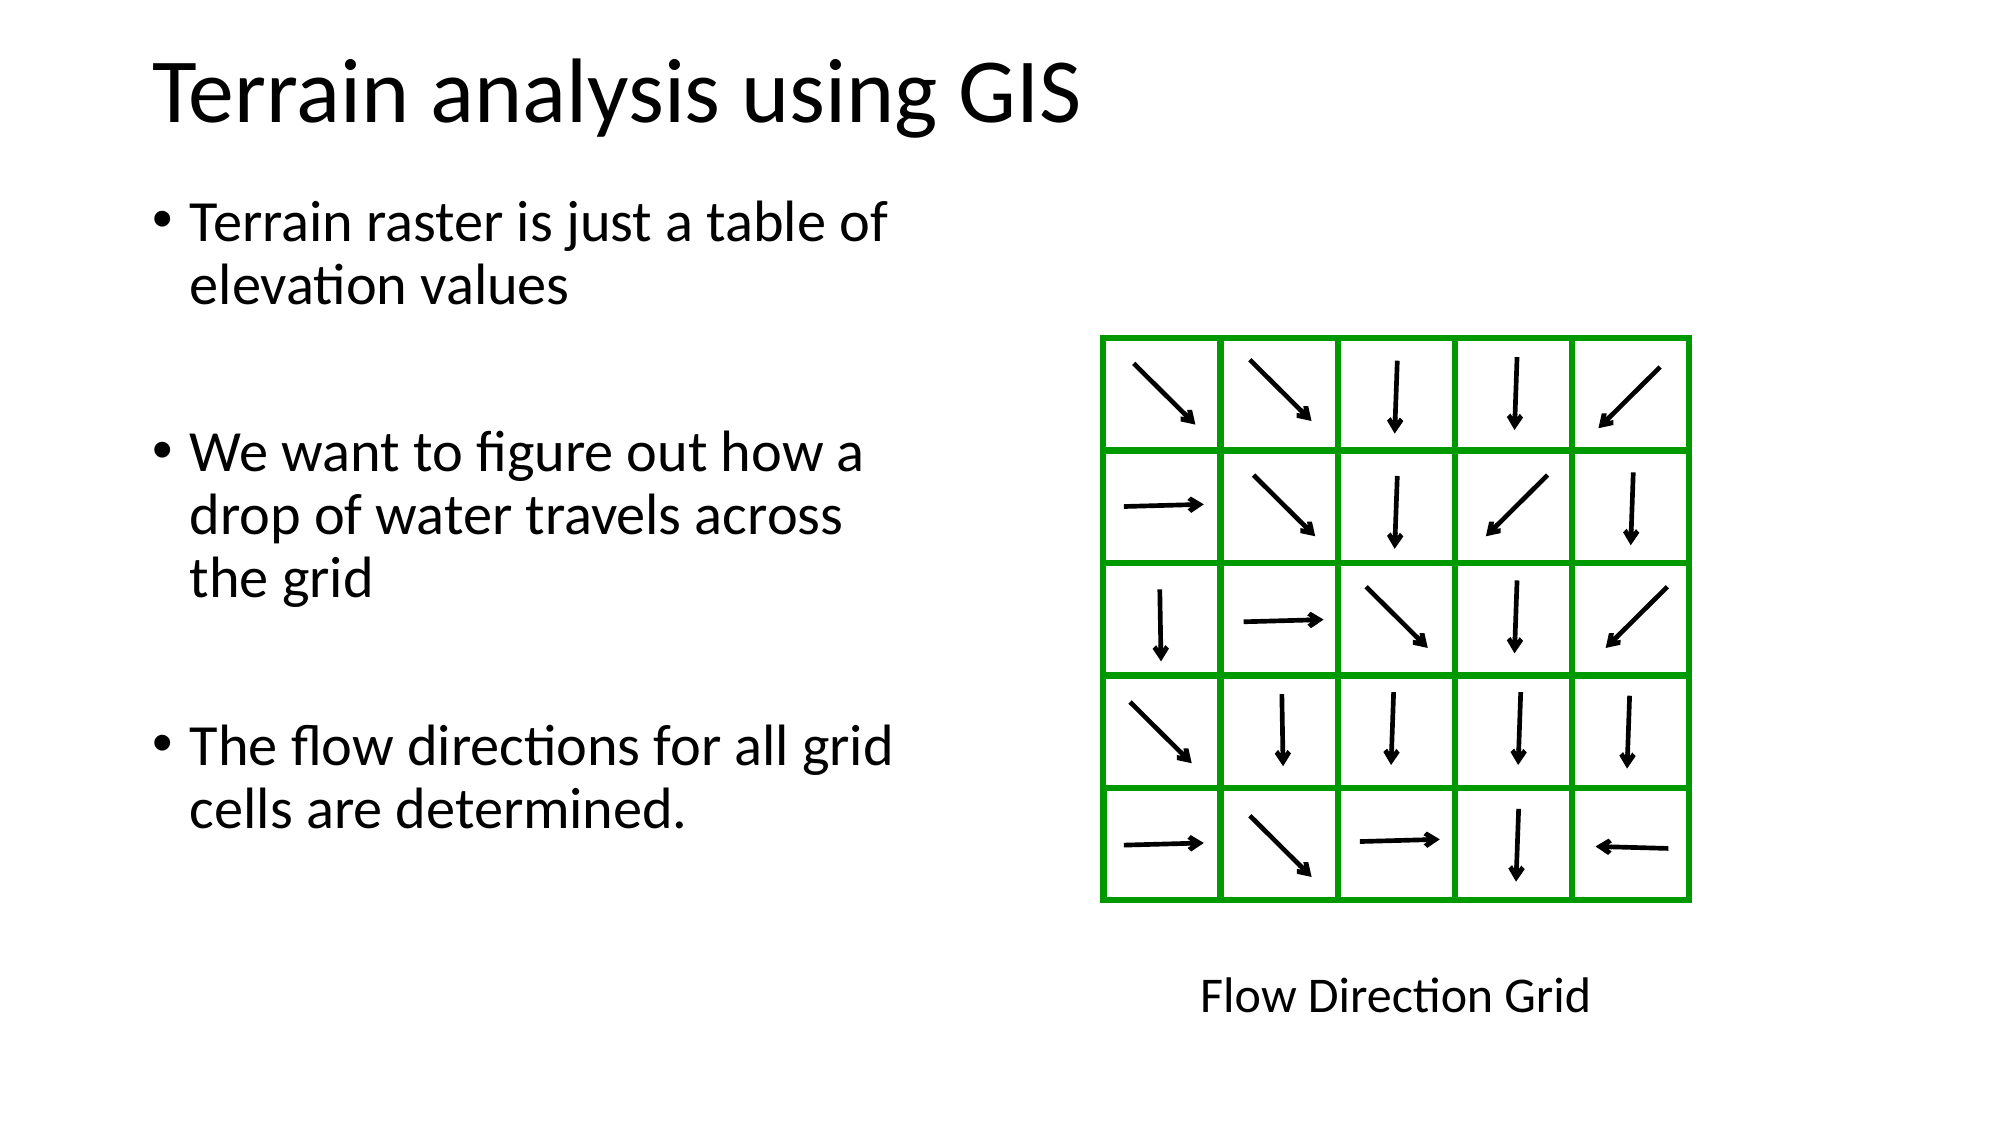

# Terrain analysis using GIS
Terrain raster is just a table of elevation values

We want to figure out how a drop of water travels across the grid

The flow directions for all grid cells are determined.

Flow Direction Grid